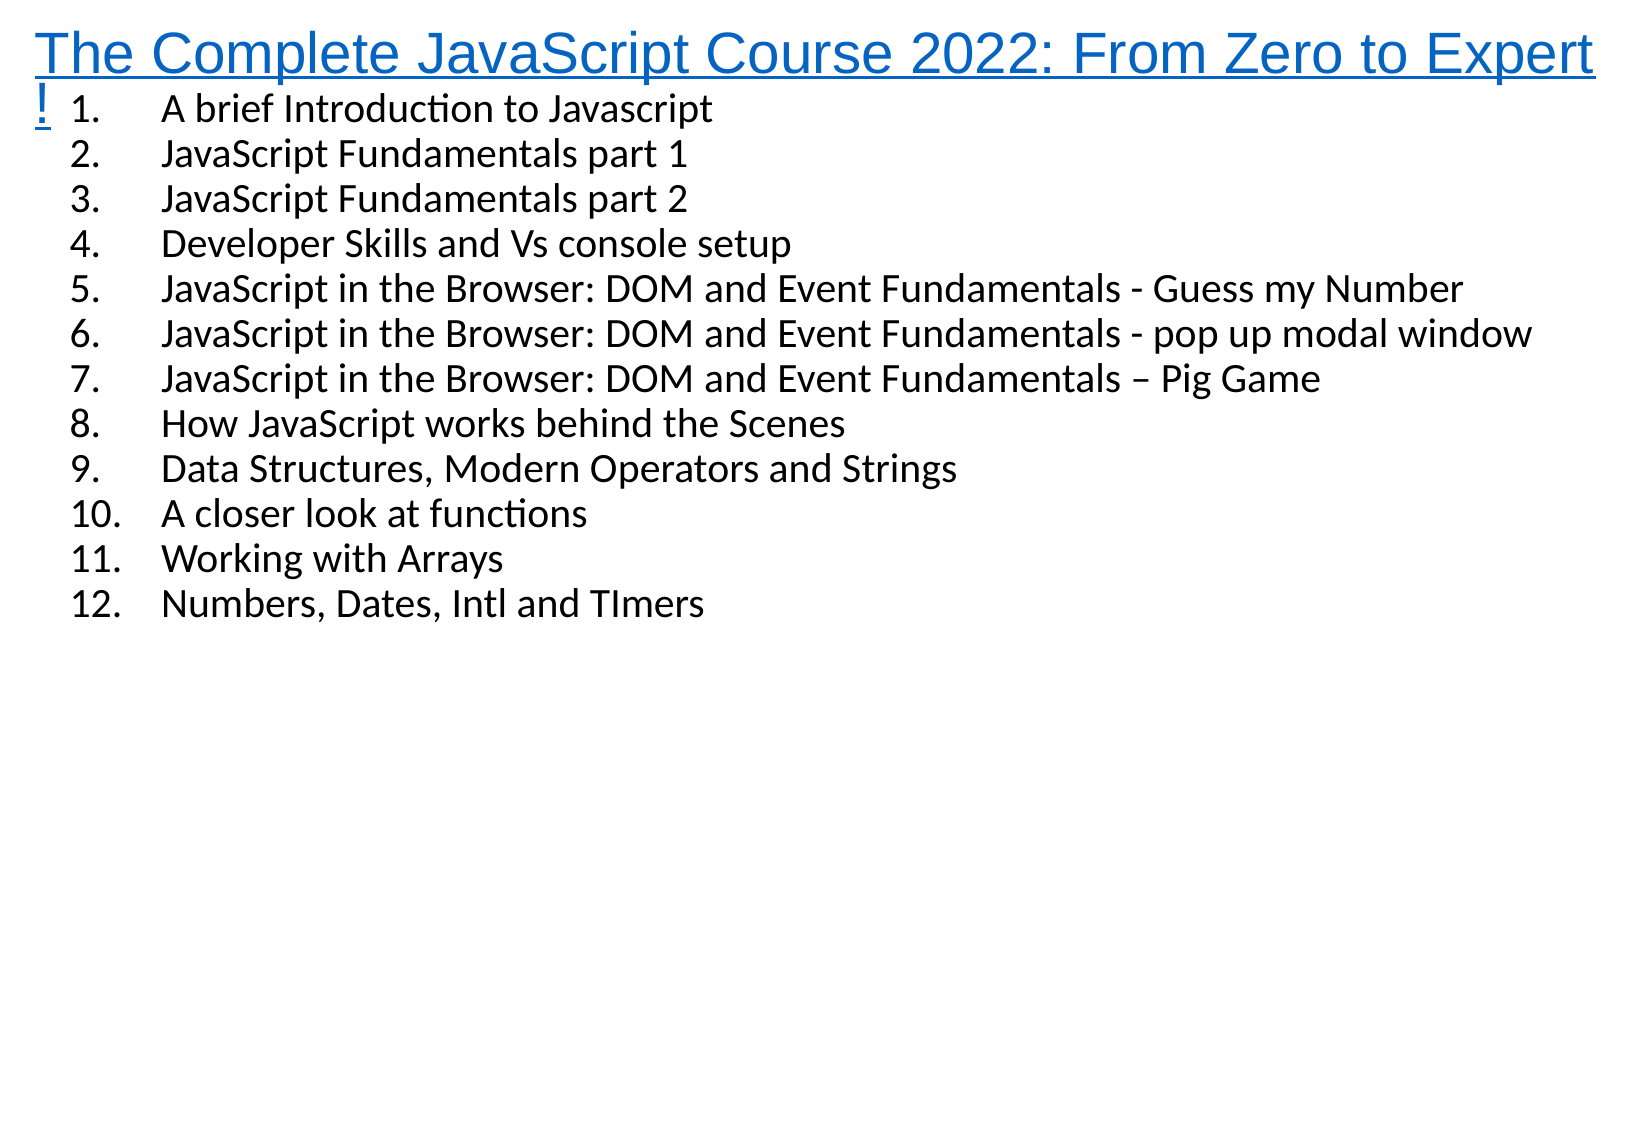

The Complete JavaScript Course 2022: From Zero to Expert!

A brief Introduction to Javascript
JavaScript Fundamentals part 1
JavaScript Fundamentals part 2
Developer Skills and Vs console setup
JavaScript in the Browser: DOM and Event Fundamentals - Guess my Number
JavaScript in the Browser: DOM and Event Fundamentals - pop up modal window
JavaScript in the Browser: DOM and Event Fundamentals – Pig Game
How JavaScript works behind the Scenes
Data Structures, Modern Operators and Strings
A closer look at functions
Working with Arrays
Numbers, Dates, Intl and TImers